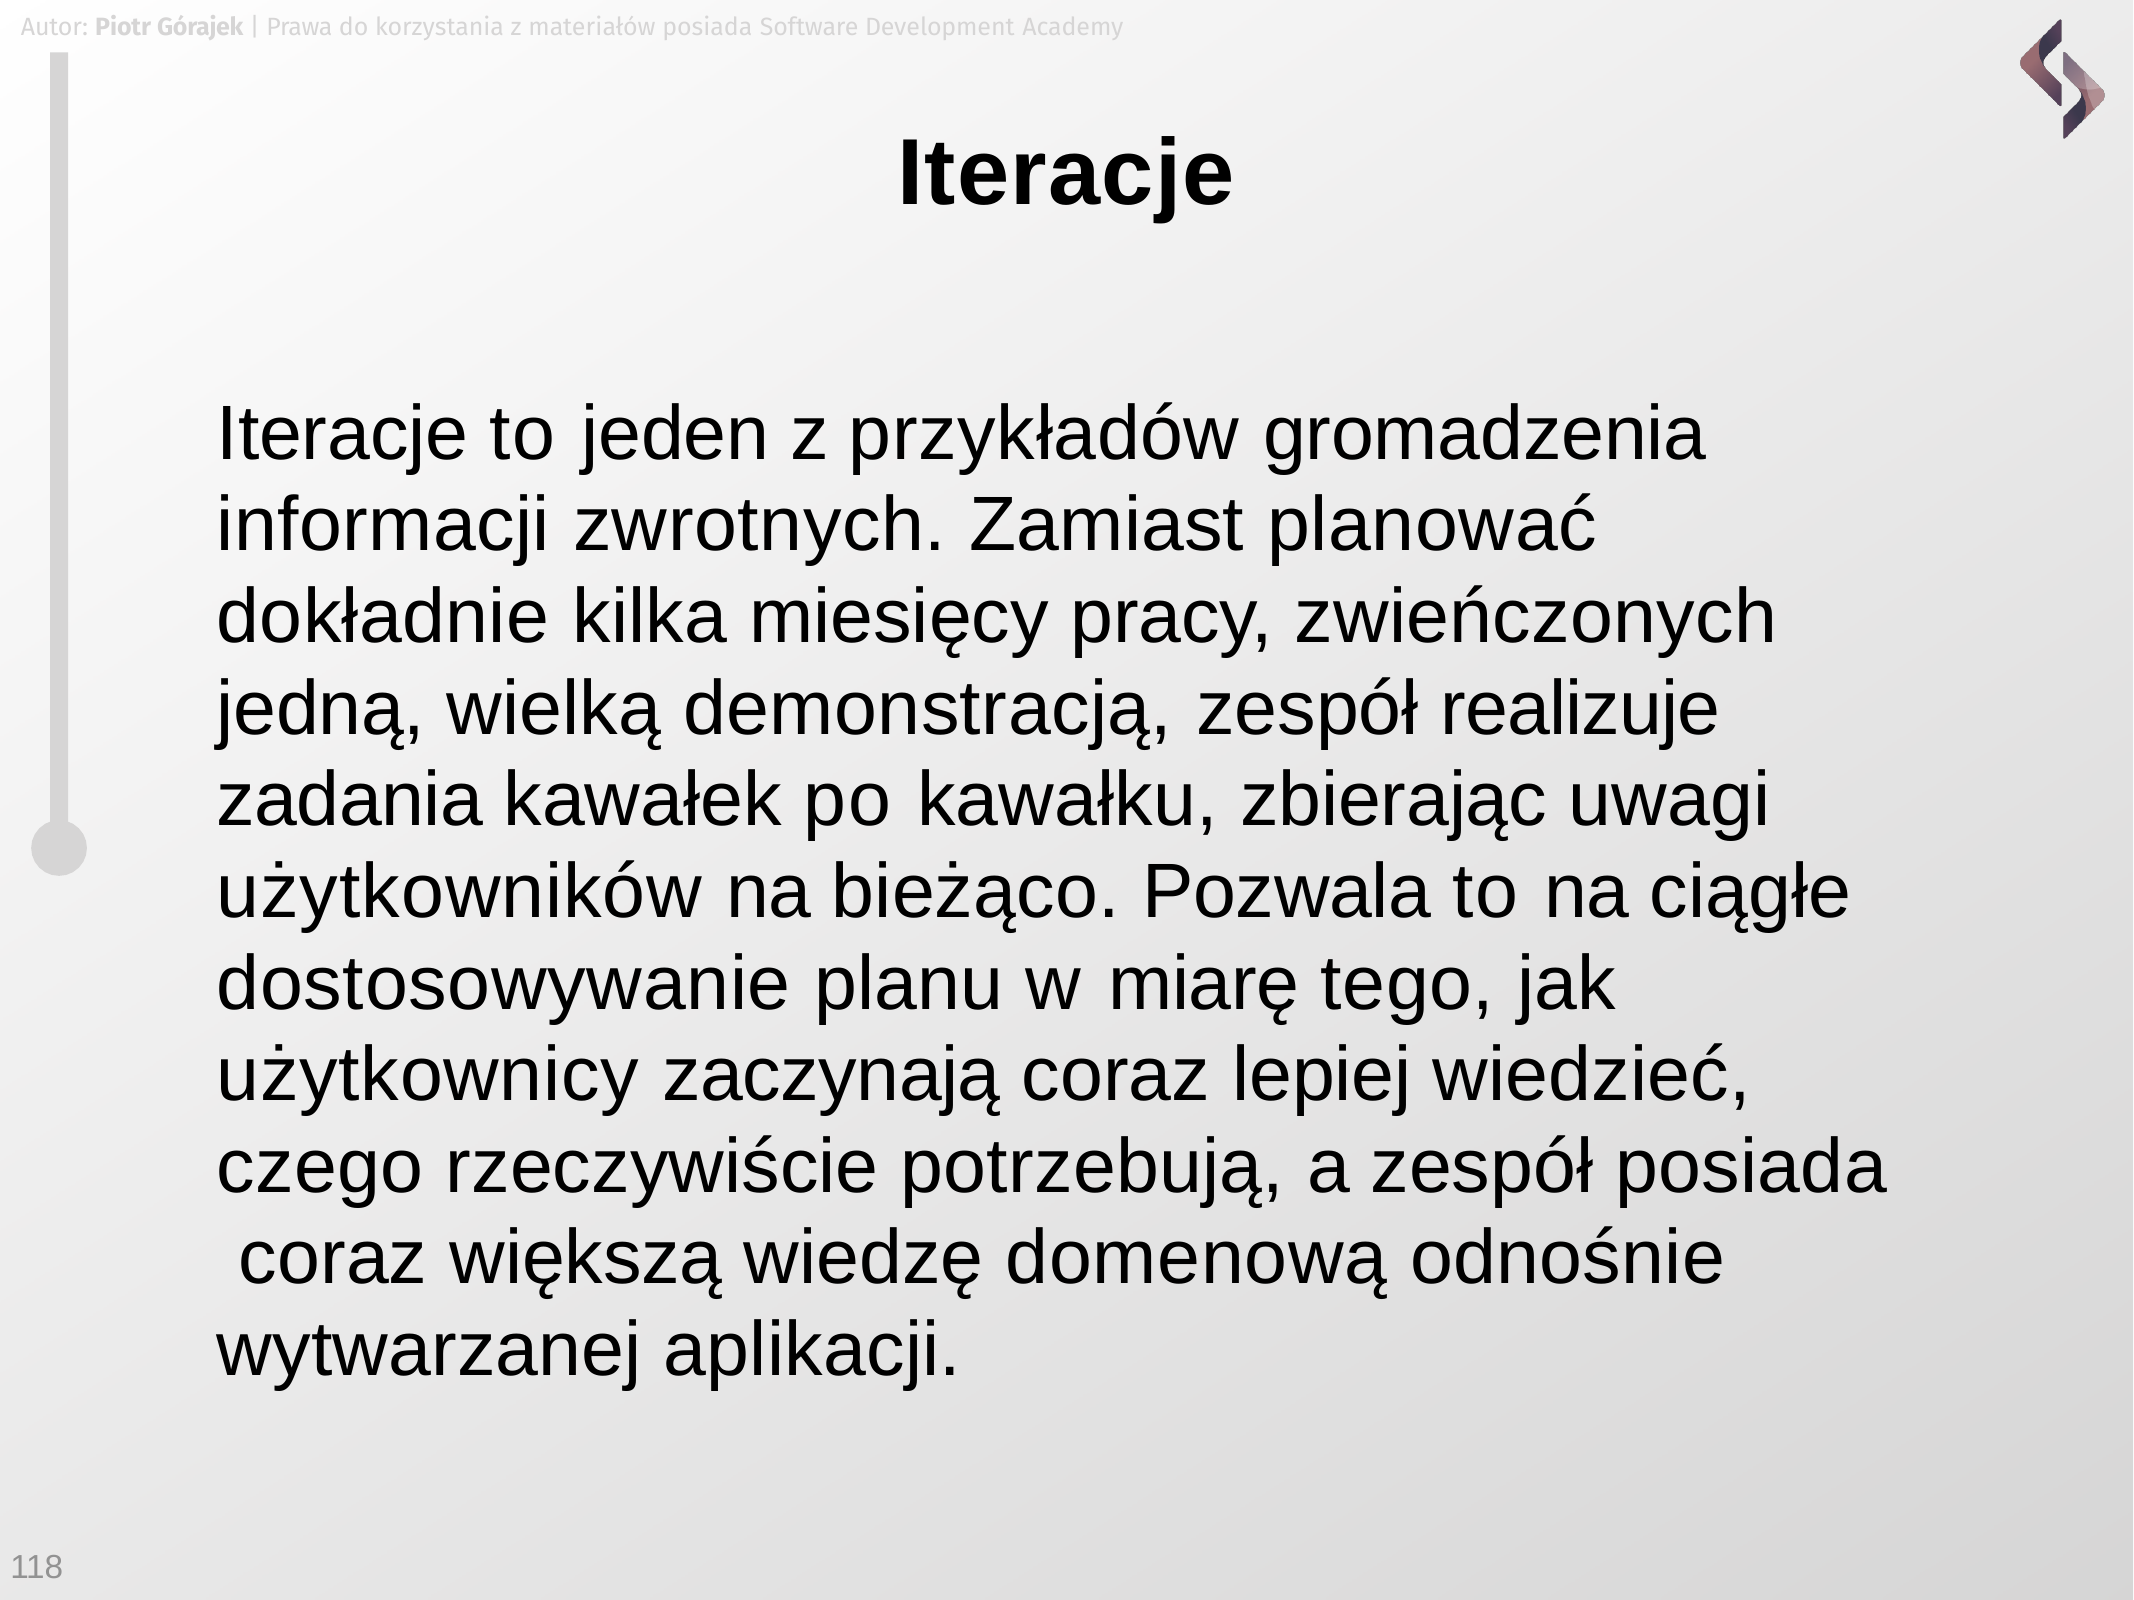

Autor: Piotr Górajek | Prawa do korzystania z materiałów posiada Software Development Academy

# Iteracje
Iteracje to jeden z przykładów gromadzenia  informacji zwrotnych. Zamiast planować  dokładnie kilka miesięcy pracy, zwieńczonych  jedną, wielką demonstracją, zespół realizuje  zadania kawałek po kawałku, zbierając uwagi  użytkowników na bieżąco. Pozwala to na ciągłe  dostosowywanie planu w miarę tego, jak  użytkownicy zaczynają coraz lepiej wiedzieć,  czego rzeczywiście potrzebują, a zespół posiada  coraz większą wiedzę domenową odnośnie  wytwarzanej aplikacji.

118